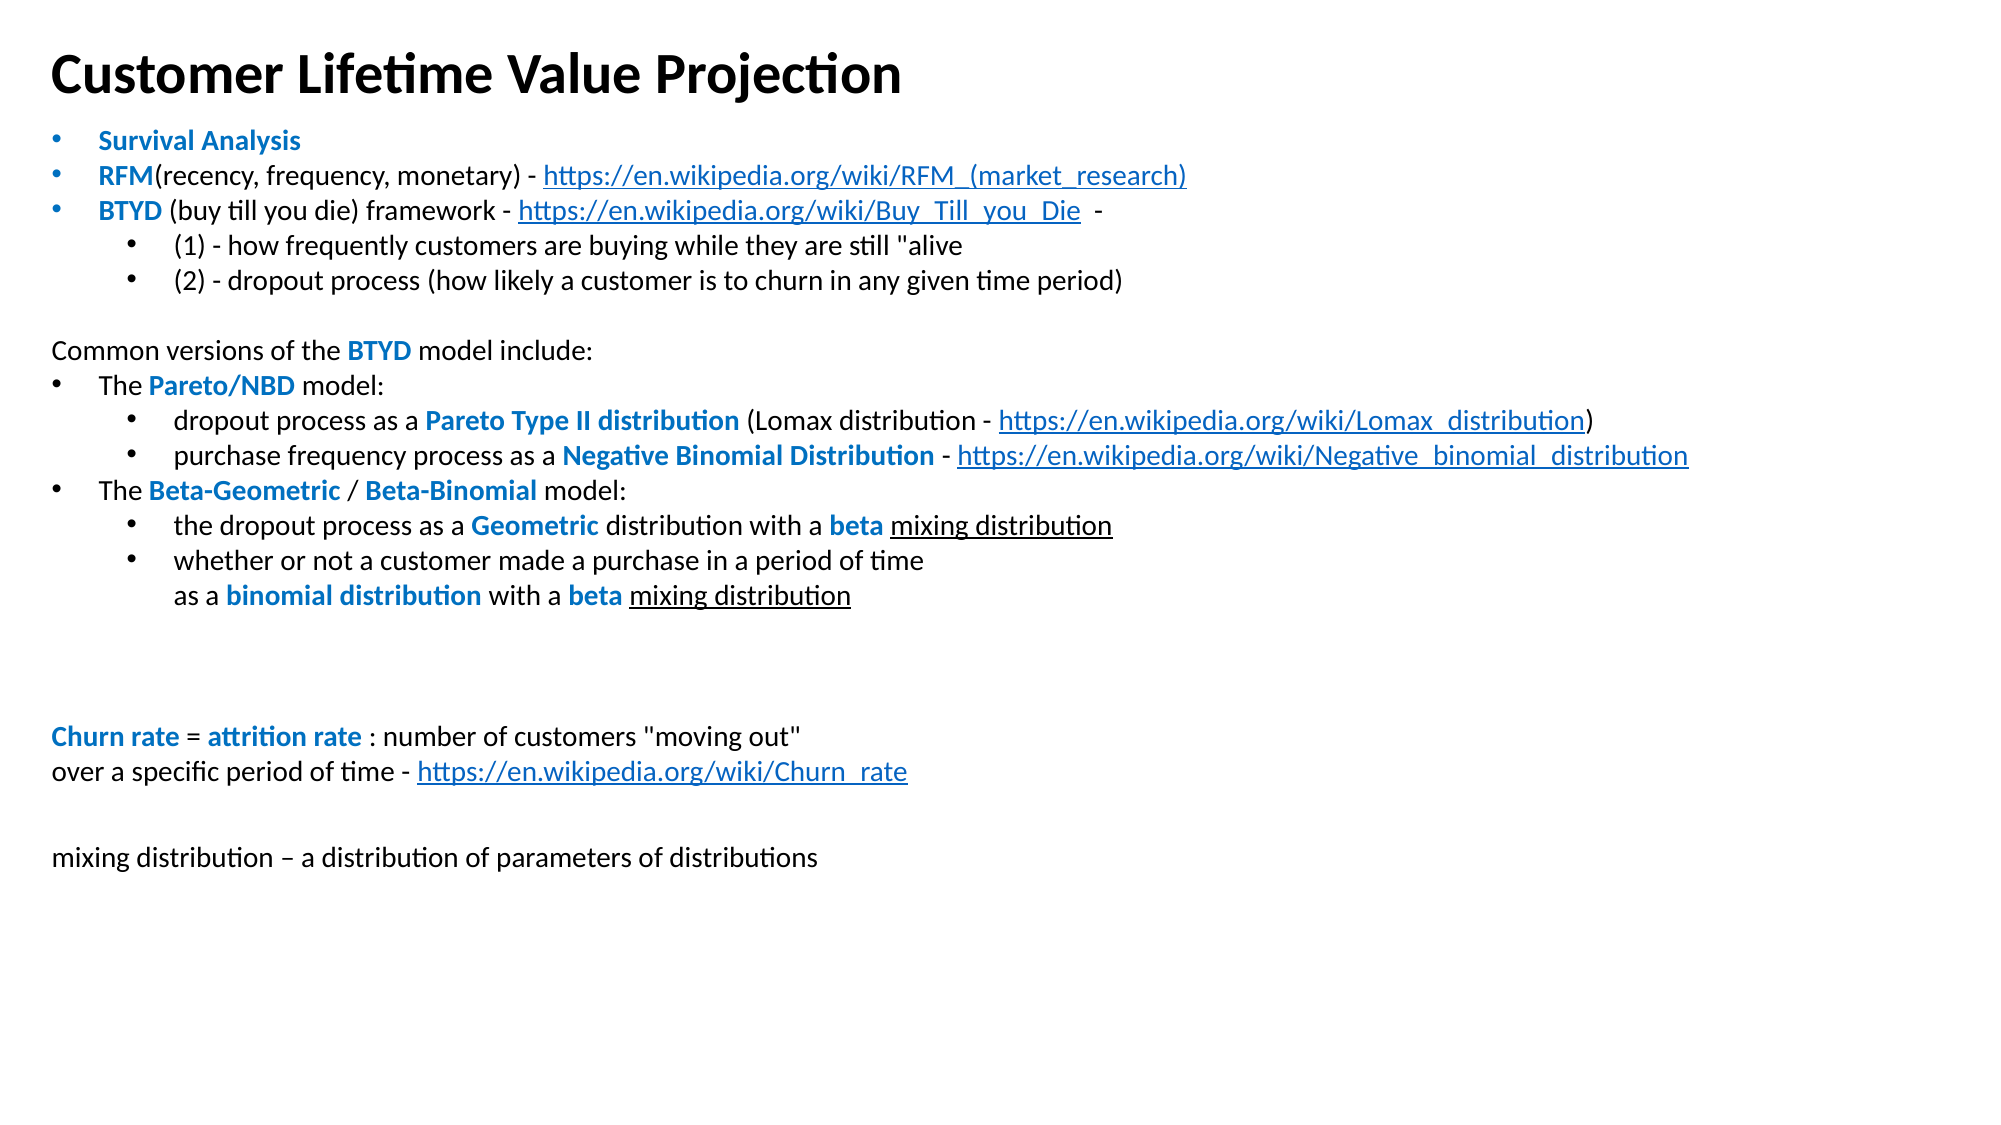

Customer Lifetime Value Projection
Survival Analysis
RFM(recency, frequency, monetary) - https://en.wikipedia.org/wiki/RFM_(market_research)
BTYD (buy till you die) framework - https://en.wikipedia.org/wiki/Buy_Till_you_Die  -
(1) - how frequently customers are buying while they are still "alive
(2) - dropout process (how likely a customer is to churn in any given time period)

Common versions of the BTYD model include:
The Pareto/NBD model:
dropout process as a Pareto Type II distribution (Lomax distribution - https://en.wikipedia.org/wiki/Lomax_distribution)
purchase frequency process as a Negative Binomial Distribution - https://en.wikipedia.org/wiki/Negative_binomial_distribution
The Beta-Geometric / Beta-Binomial model:
the dropout process as a Geometric distribution with a beta mixing distribution
whether or not a customer made a purchase in a period of time
as a binomial distribution with a beta mixing distribution
Churn rate = attrition rate : number of customers "moving out"
over a specific period of time - https://en.wikipedia.org/wiki/Churn_rate
mixing distribution – a distribution of parameters of distributions